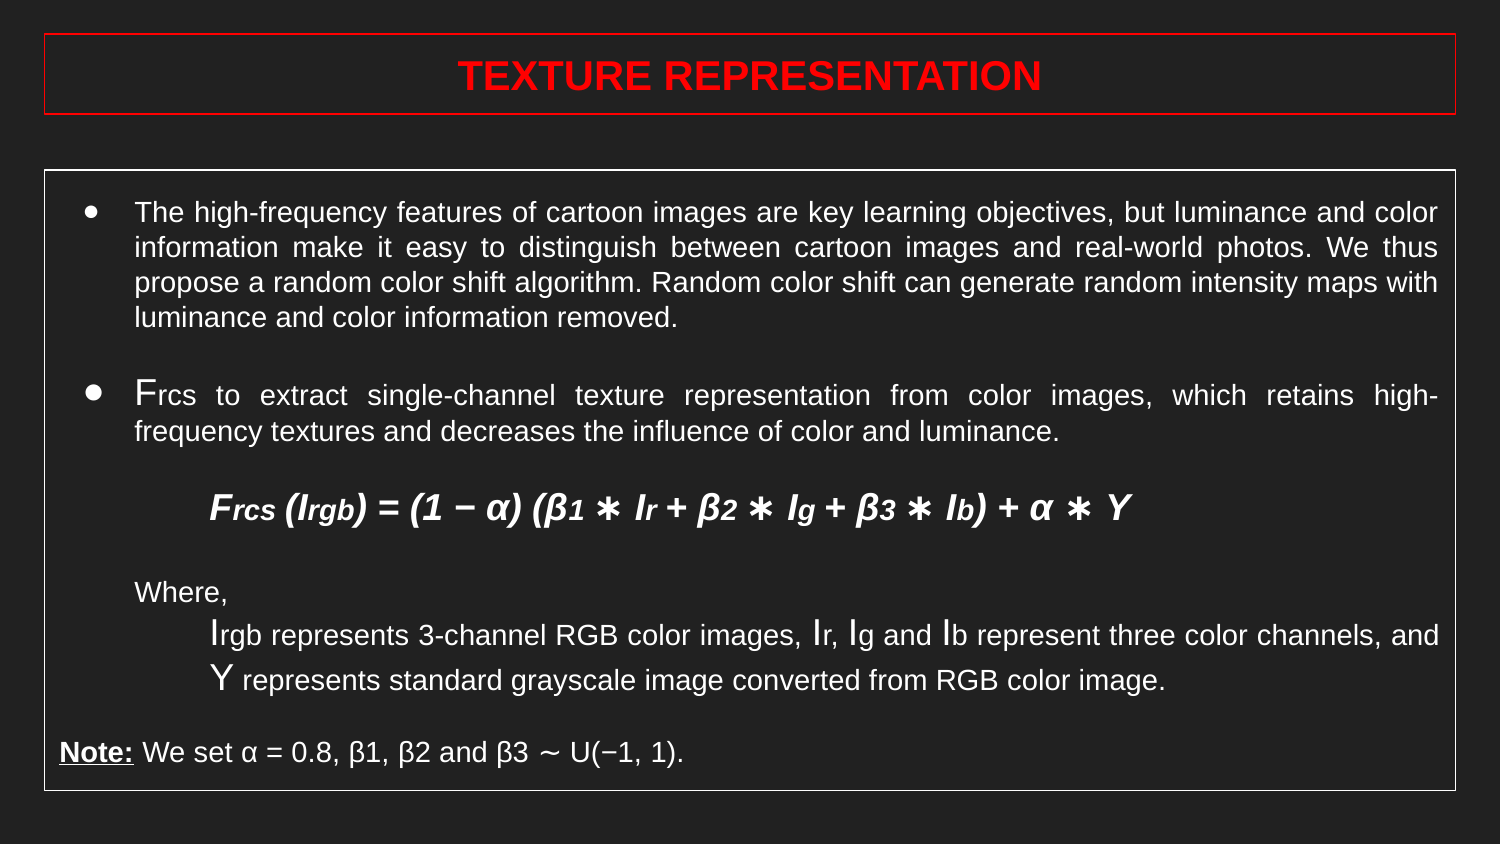

TEXTURE REPRESENTATION
The high-frequency features of cartoon images are key learning objectives, but luminance and color information make it easy to distinguish between cartoon images and real-world photos. We thus propose a random color shift algorithm. Random color shift can generate random intensity maps with luminance and color information removed.

Frcs to extract single-channel texture representation from color images, which retains high-frequency textures and decreases the influence of color and luminance.

Frcs (Irgb) = (1 − α) (β1 ∗ Ir + β2 ∗ Ig + β3 ∗ Ib) + α ∗ Y

Where,
Irgb represents 3-channel RGB color images, Ir, Ig and Ib represent three color channels, and Y represents standard grayscale image converted from RGB color image.

Note: We set α = 0.8, β1, β2 and β3 ∼ U(−1, 1).